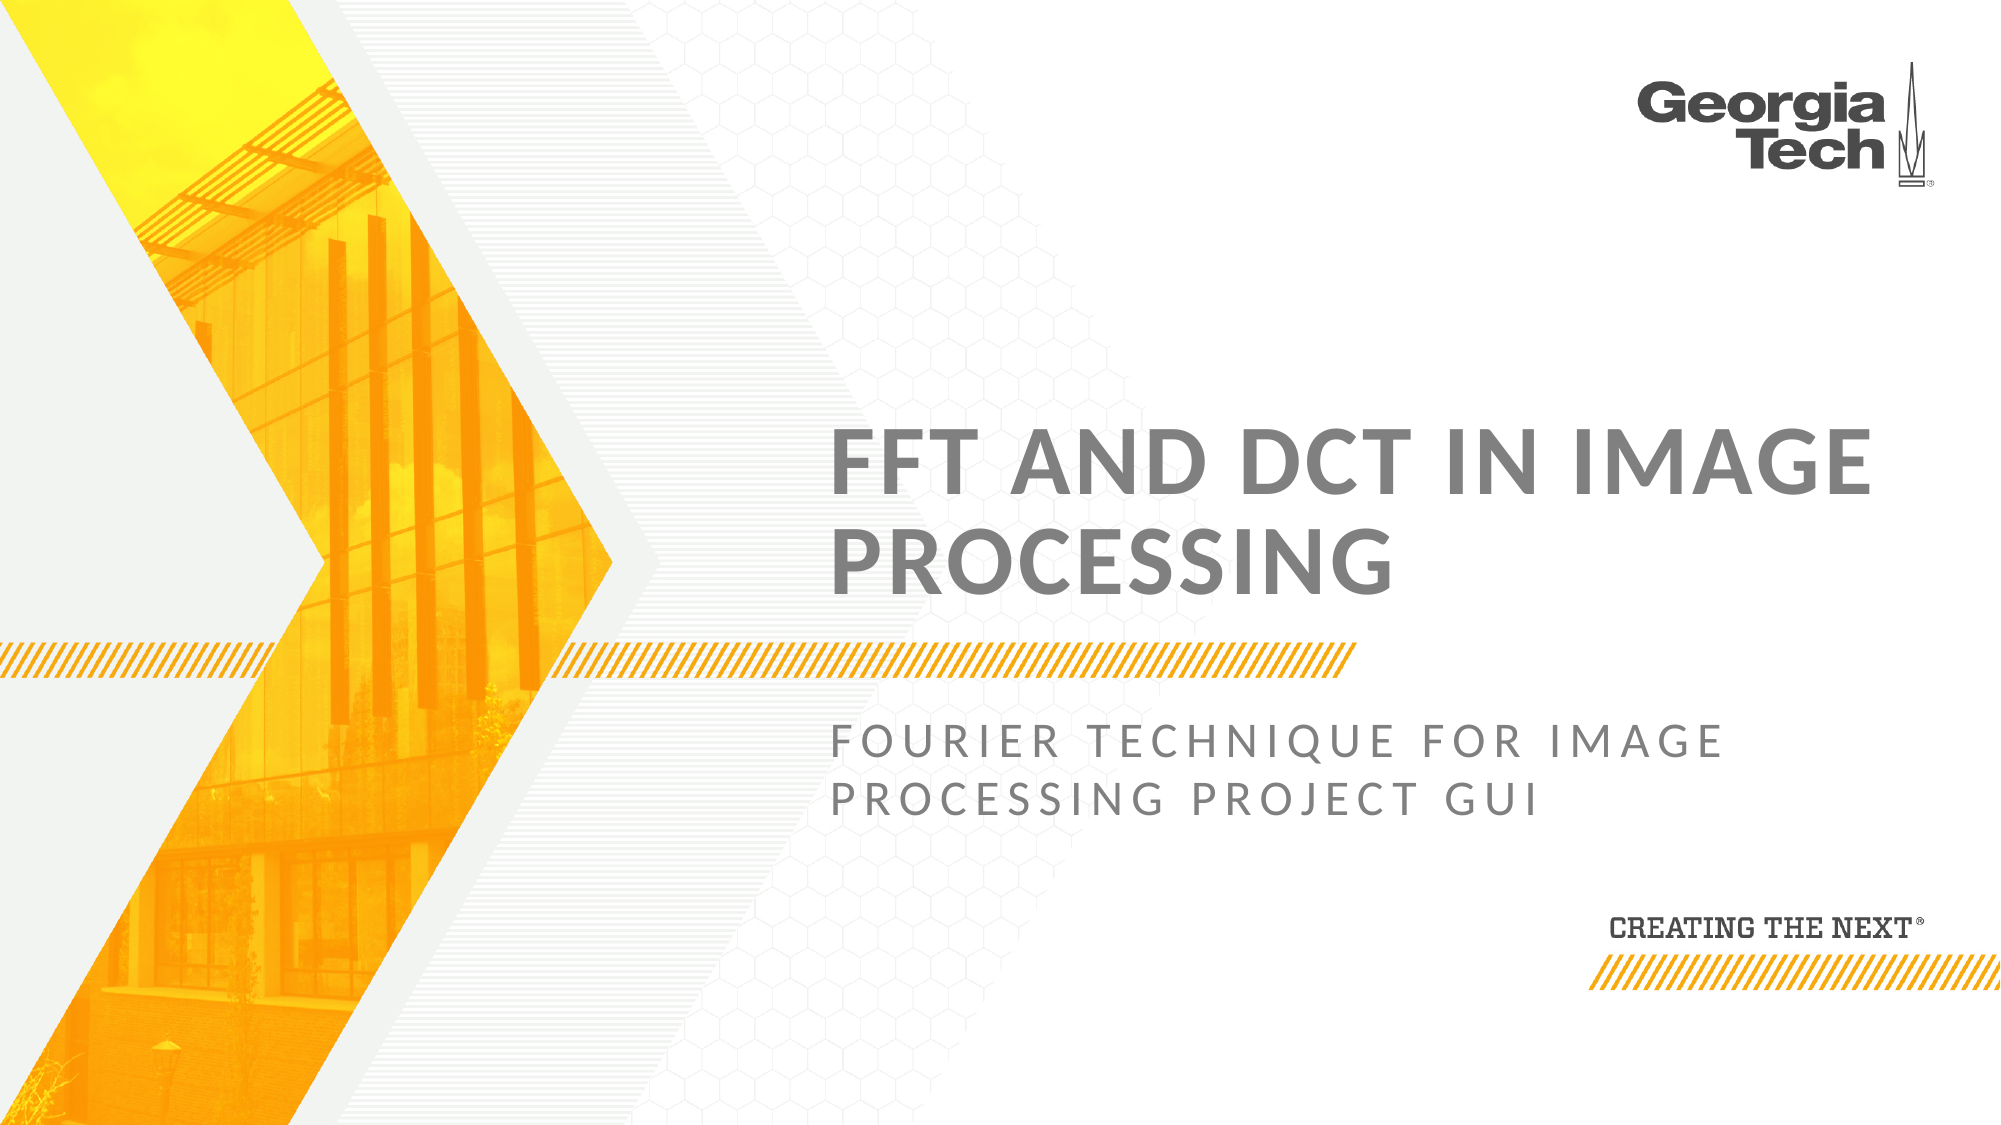

# FFT and DCT in Image Processing
Fourier Technique for image processing project GUI